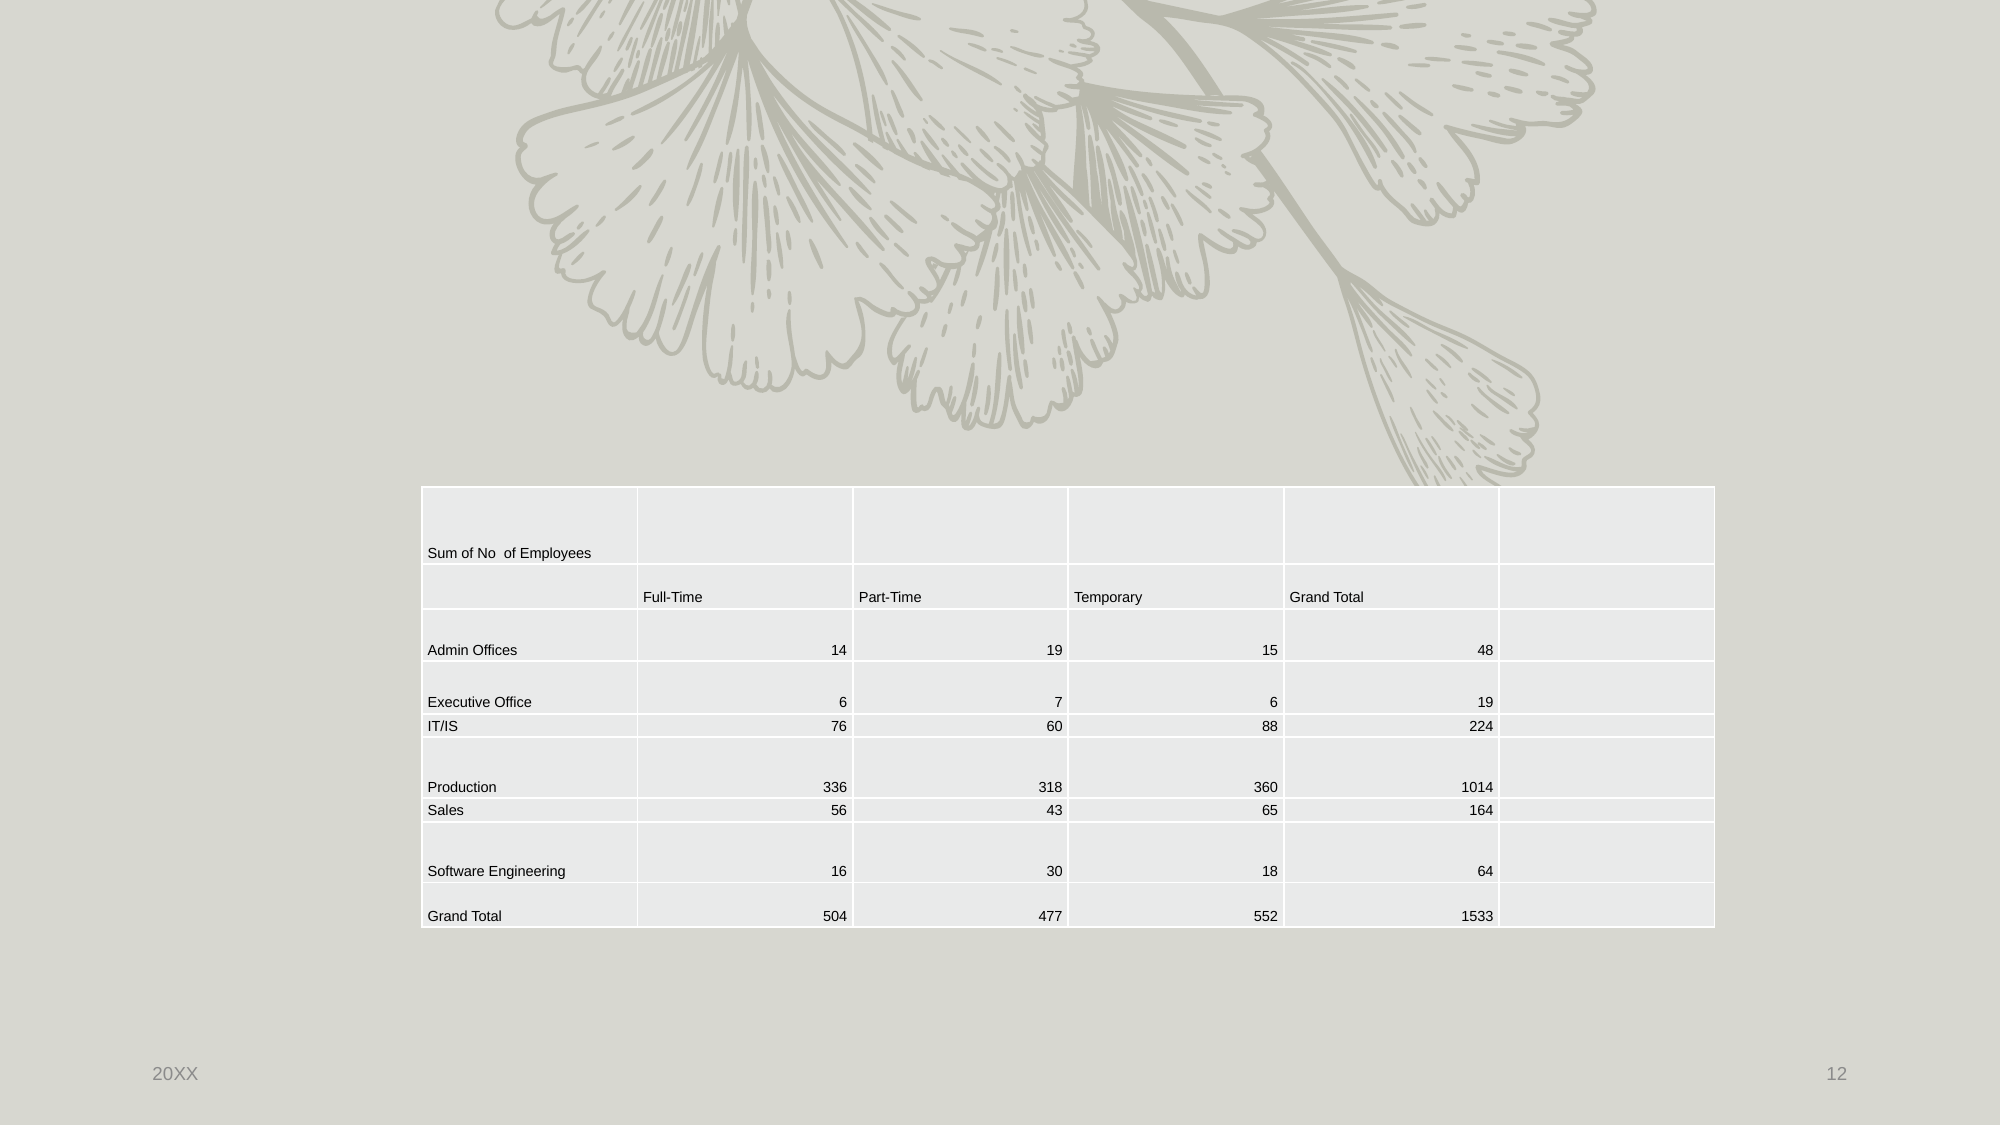

RESULTS

| Sum of No  of Employees |  |  |  |  |  |
| --- | --- | --- | --- | --- | --- |
|  | Full-Time | Part-Time | Temporary | Grand Total |  |
| Admin Offices | 14 | 19 | 15 | 48 |  |
| Executive Office | 6 | 7 | 6 | 19 |  |
| IT/IS | 76 | 60 | 88 | 224 |  |
| Production | 336 | 318 | 360 | 1014 |  |
| Sales | 56 | 43 | 65 | 164 |  |
| Software Engineering | 16 | 30 | 18 | 64 |  |
| Grand Total | 504 | 477 | 552 | 1533 |  |

20XX
12